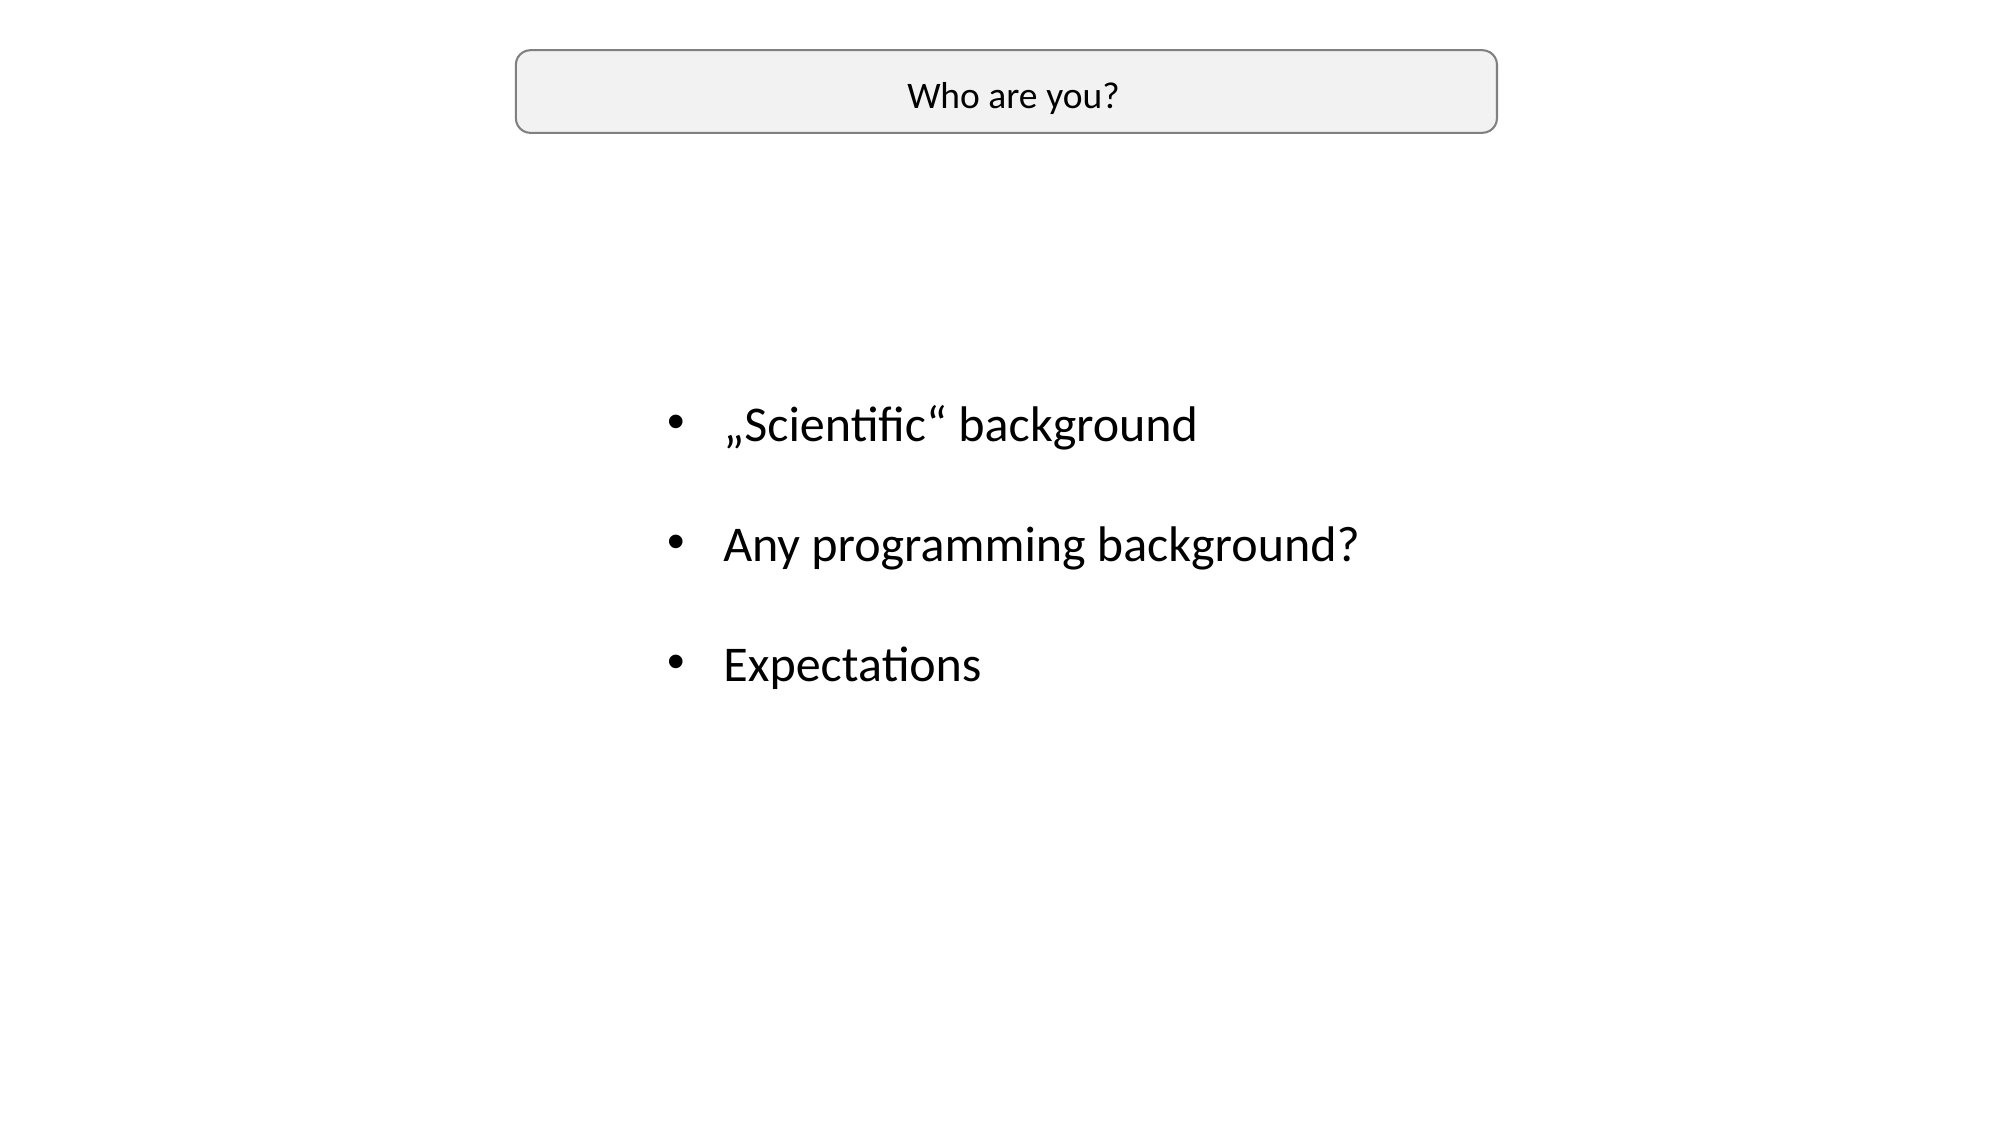

Who are you?
„Scientific“ background

Any programming background?

Expectations